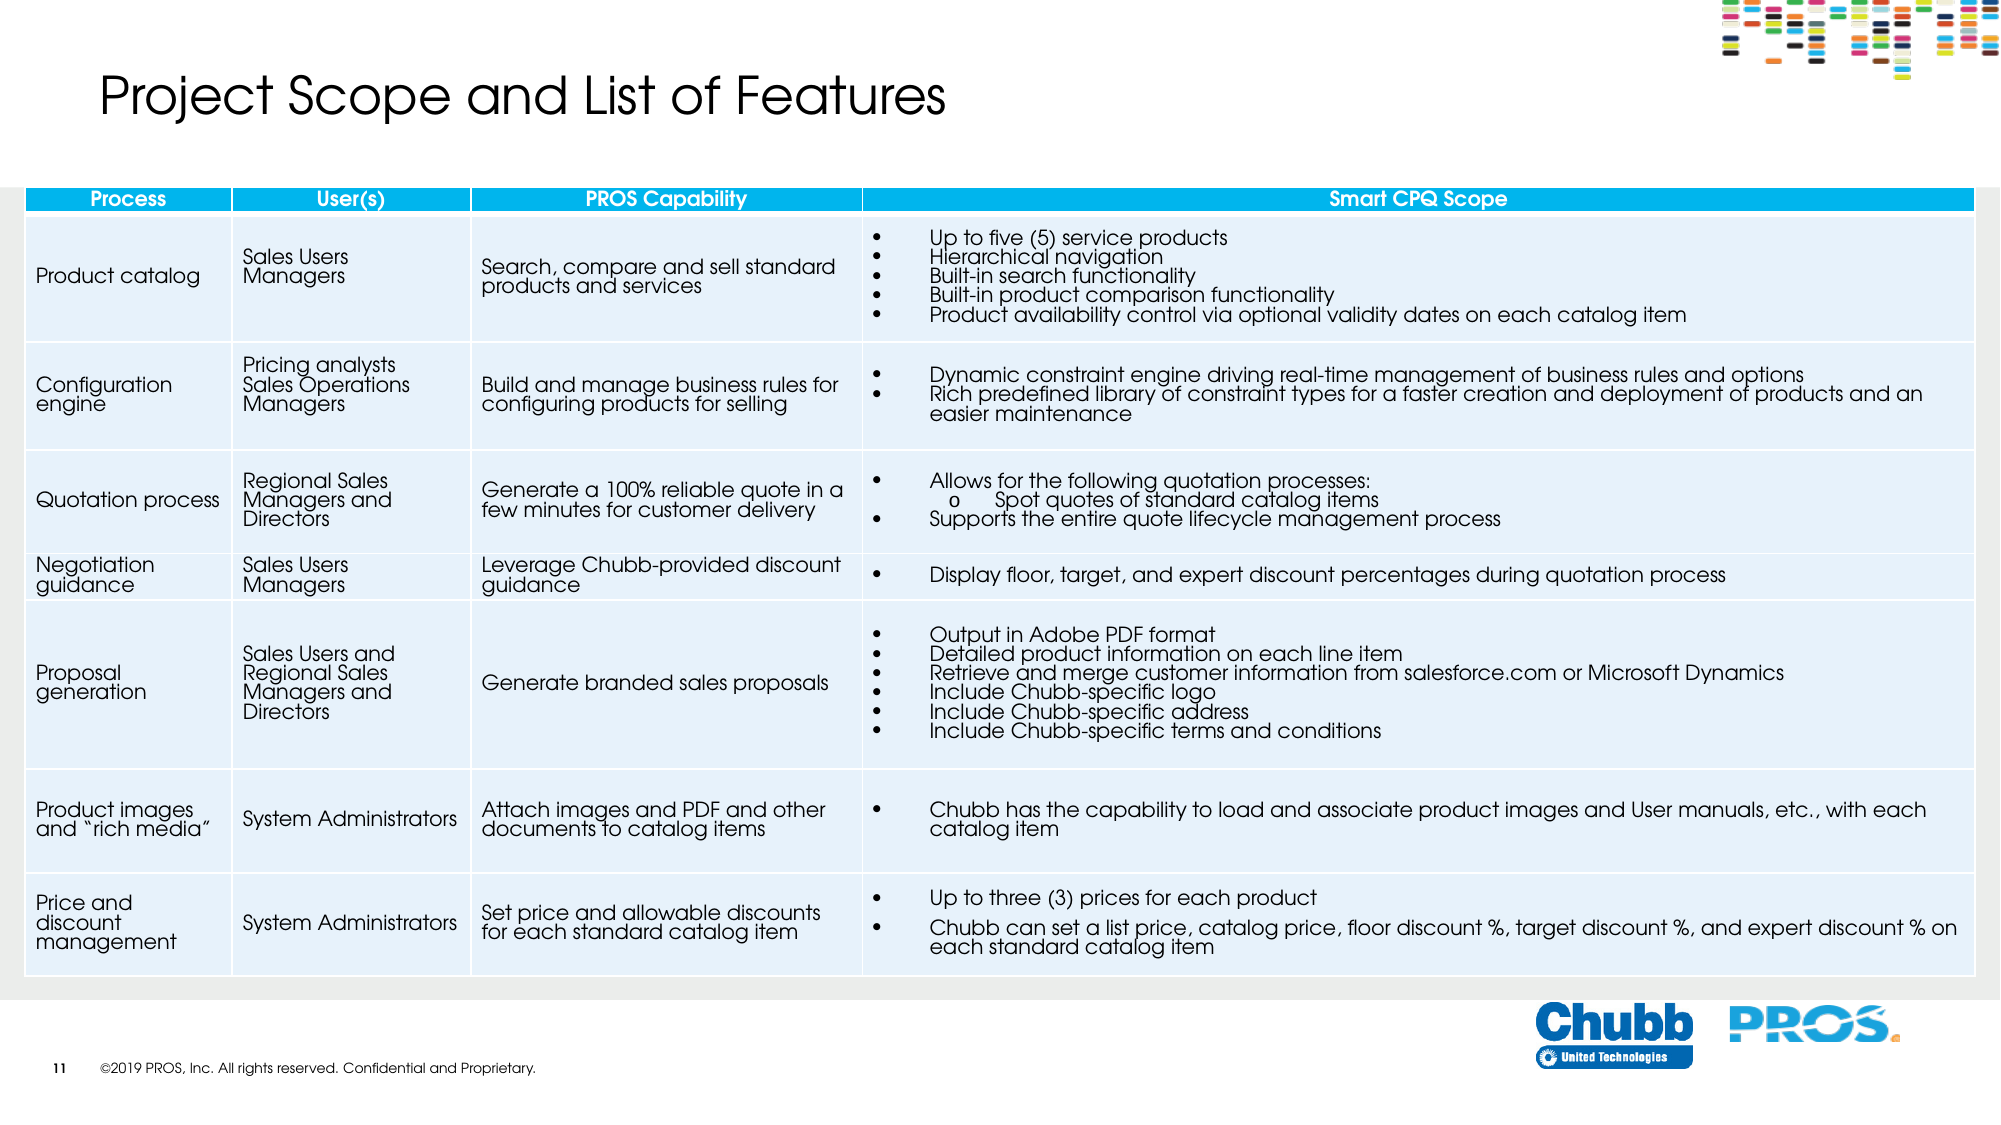

# Project Scope and List of Features
| Process | User(s) | PROS Capability | Smart CPQ Scope |
| --- | --- | --- | --- |
| Product catalog | Sales Users Managers | Search, compare and sell standard products and services | Up to five (5) service products Hierarchical navigation Built-in search functionality Built-in product comparison functionality Product availability control via optional validity dates on each catalog item |
| Configuration engine | Pricing analysts Sales Operations Managers | Build and manage business rules for configuring products for selling | Dynamic constraint engine driving real-time management of business rules and options Rich predefined library of constraint types for a faster creation and deployment of products and an easier maintenance |
| Quotation process | Regional Sales Managers and Directors | Generate a 100% reliable quote in a few minutes for customer delivery | Allows for the following quotation processes: Spot quotes of standard catalog items Supports the entire quote lifecycle management process |
| Negotiation guidance | Sales Users Managers | Leverage Chubb-provided discount guidance | Display floor, target, and expert discount percentages during quotation process |
| Proposal generation | Sales Users and Regional Sales Managers and Directors | Generate branded sales proposals | Output in Adobe PDF format Detailed product information on each line item Retrieve and merge customer information from salesforce.com or Microsoft Dynamics Include Chubb-specific logo Include Chubb-specific address Include Chubb-specific terms and conditions |
| Product images and “rich media” | System Administrators | Attach images and PDF and other documents to catalog items | Chubb has the capability to load and associate product images and User manuals, etc., with each catalog item |
| Price and discount management | System Administrators | Set price and allowable discounts for each standard catalog item | Up to three (3) prices for each product Chubb can set a list price, catalog price, floor discount %, target discount %, and expert discount % on each standard catalog item |